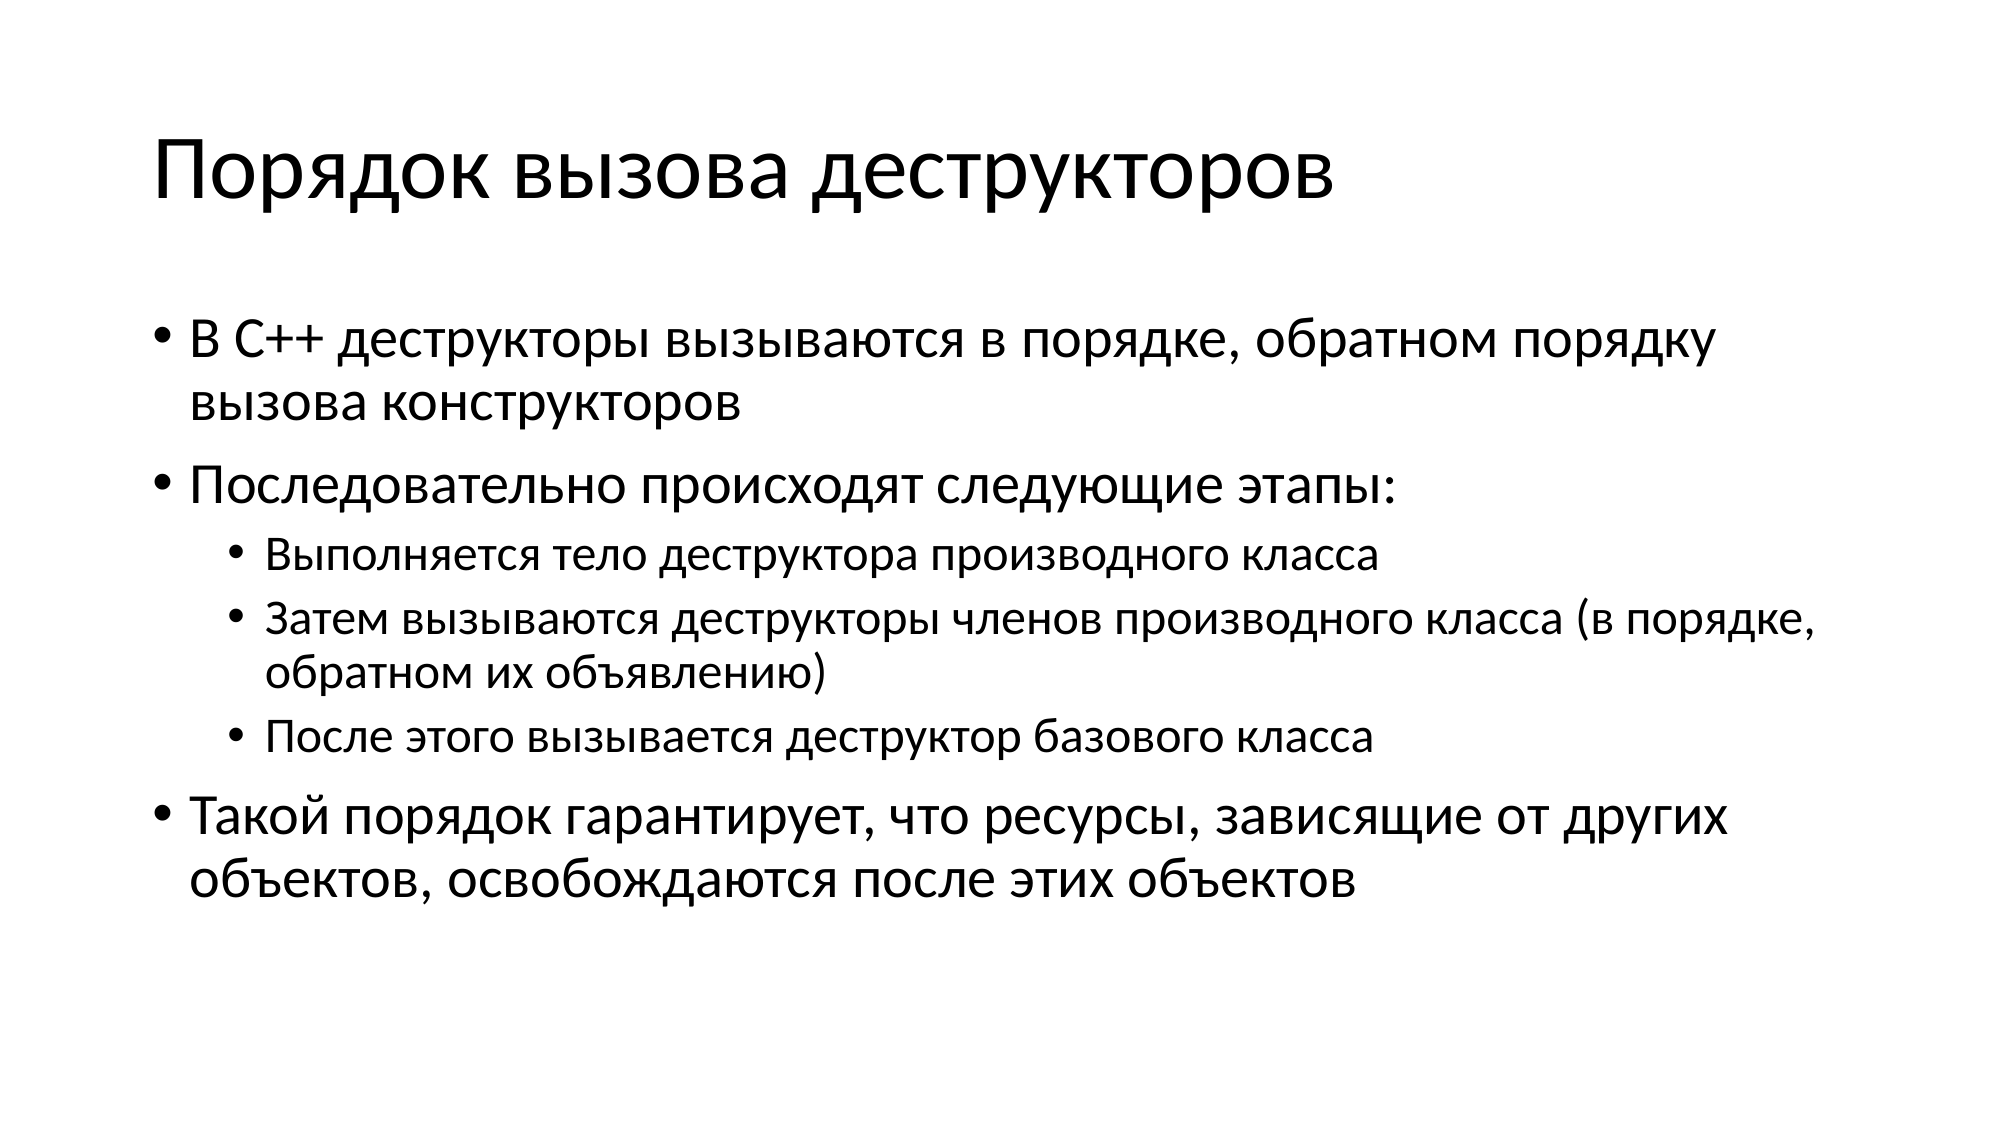

# Порядок вызова деструкторов
В C++ деструкторы вызываются в порядке, обратном порядку вызова конструкторов
Последовательно происходят следующие этапы:
Выполняется тело деструктора производного класса
Затем вызываются деструкторы членов производного класса (в порядке, обратном их объявлению)
После этого вызывается деструктор базового класса
Такой порядок гарантирует, что ресурсы, зависящие от других объектов, освобождаются после этих объектов